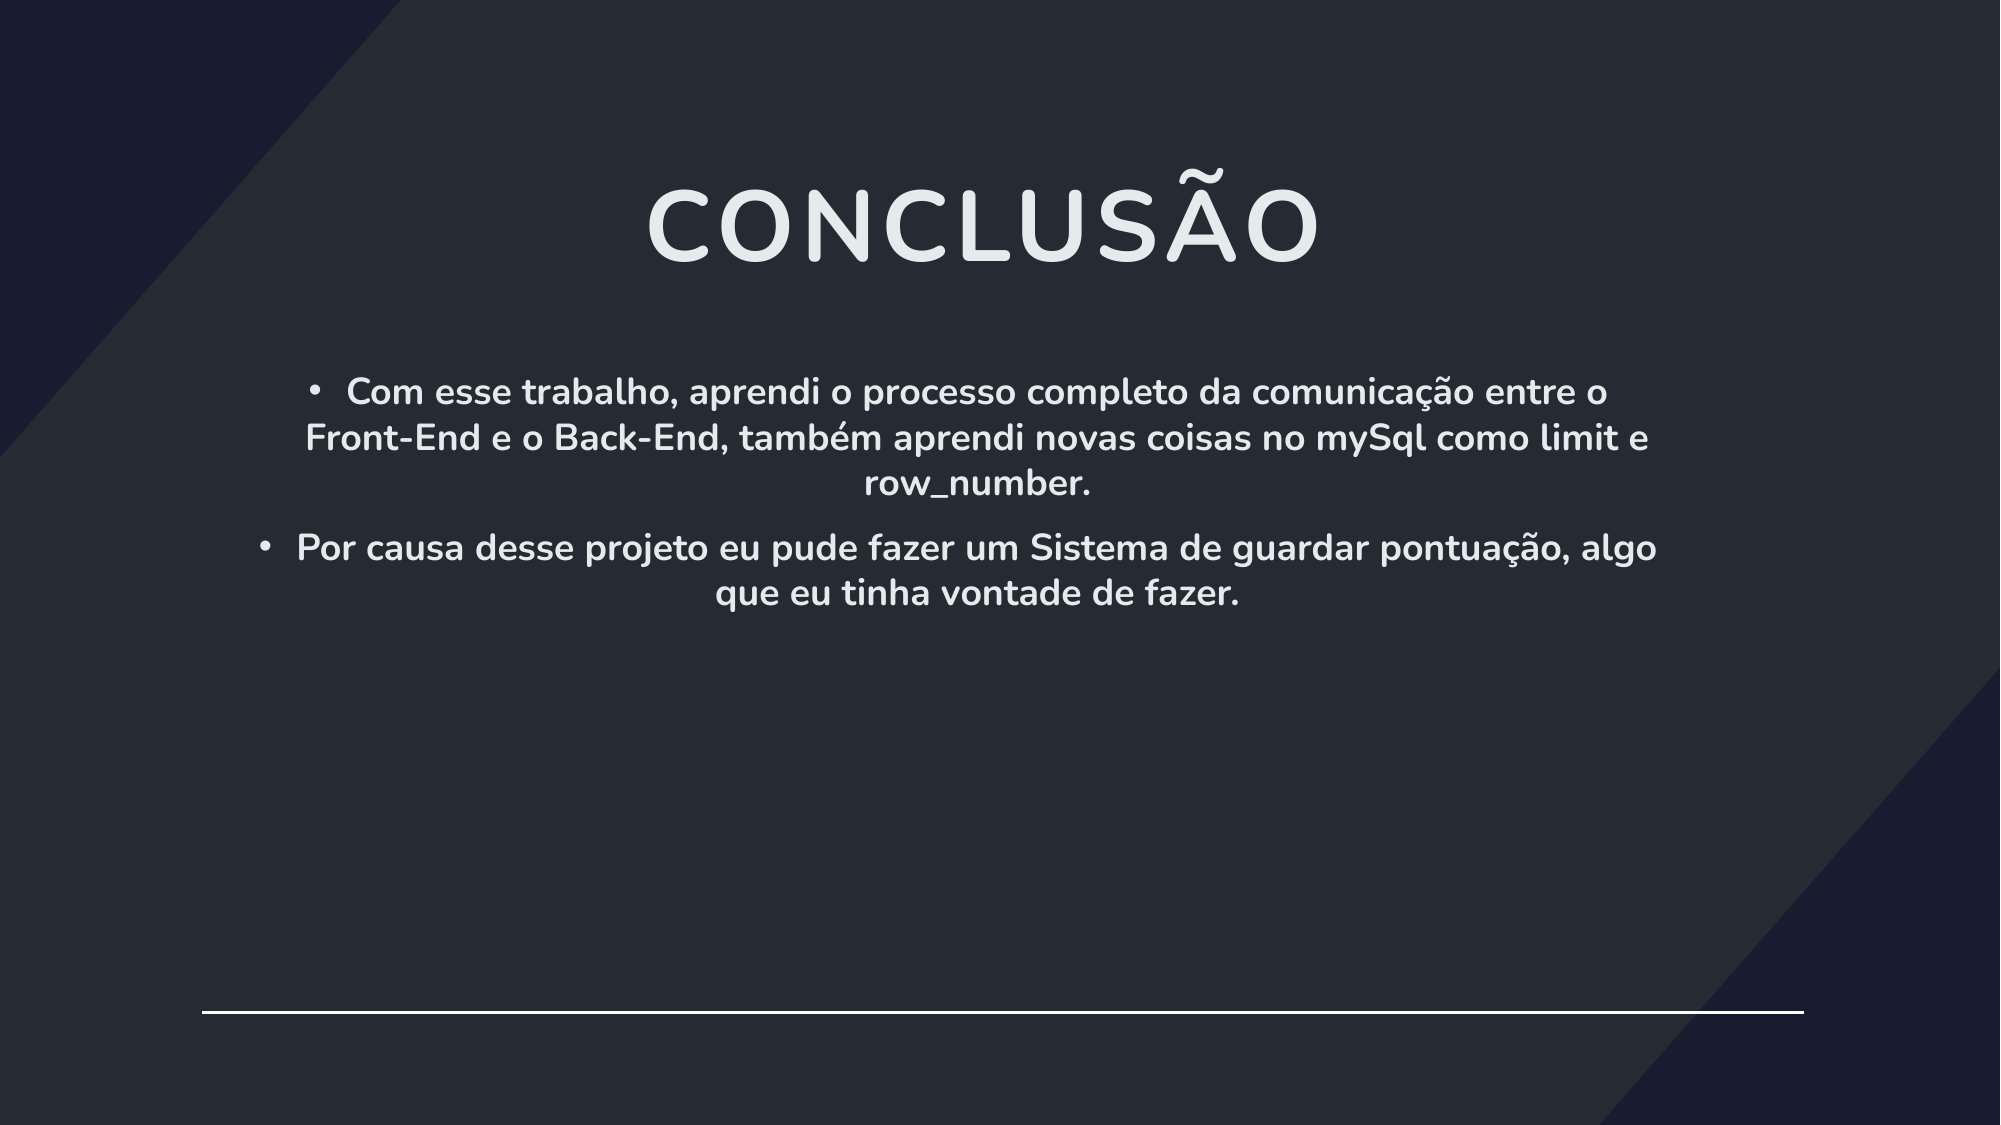

# Conclusão
Com esse trabalho, aprendi o processo completo da comunicação entre o Front-End e o Back-End, também aprendi novas coisas no mySql como limit e row_number.
Por causa desse projeto eu pude fazer um Sistema de guardar pontuação, algo que eu tinha vontade de fazer.